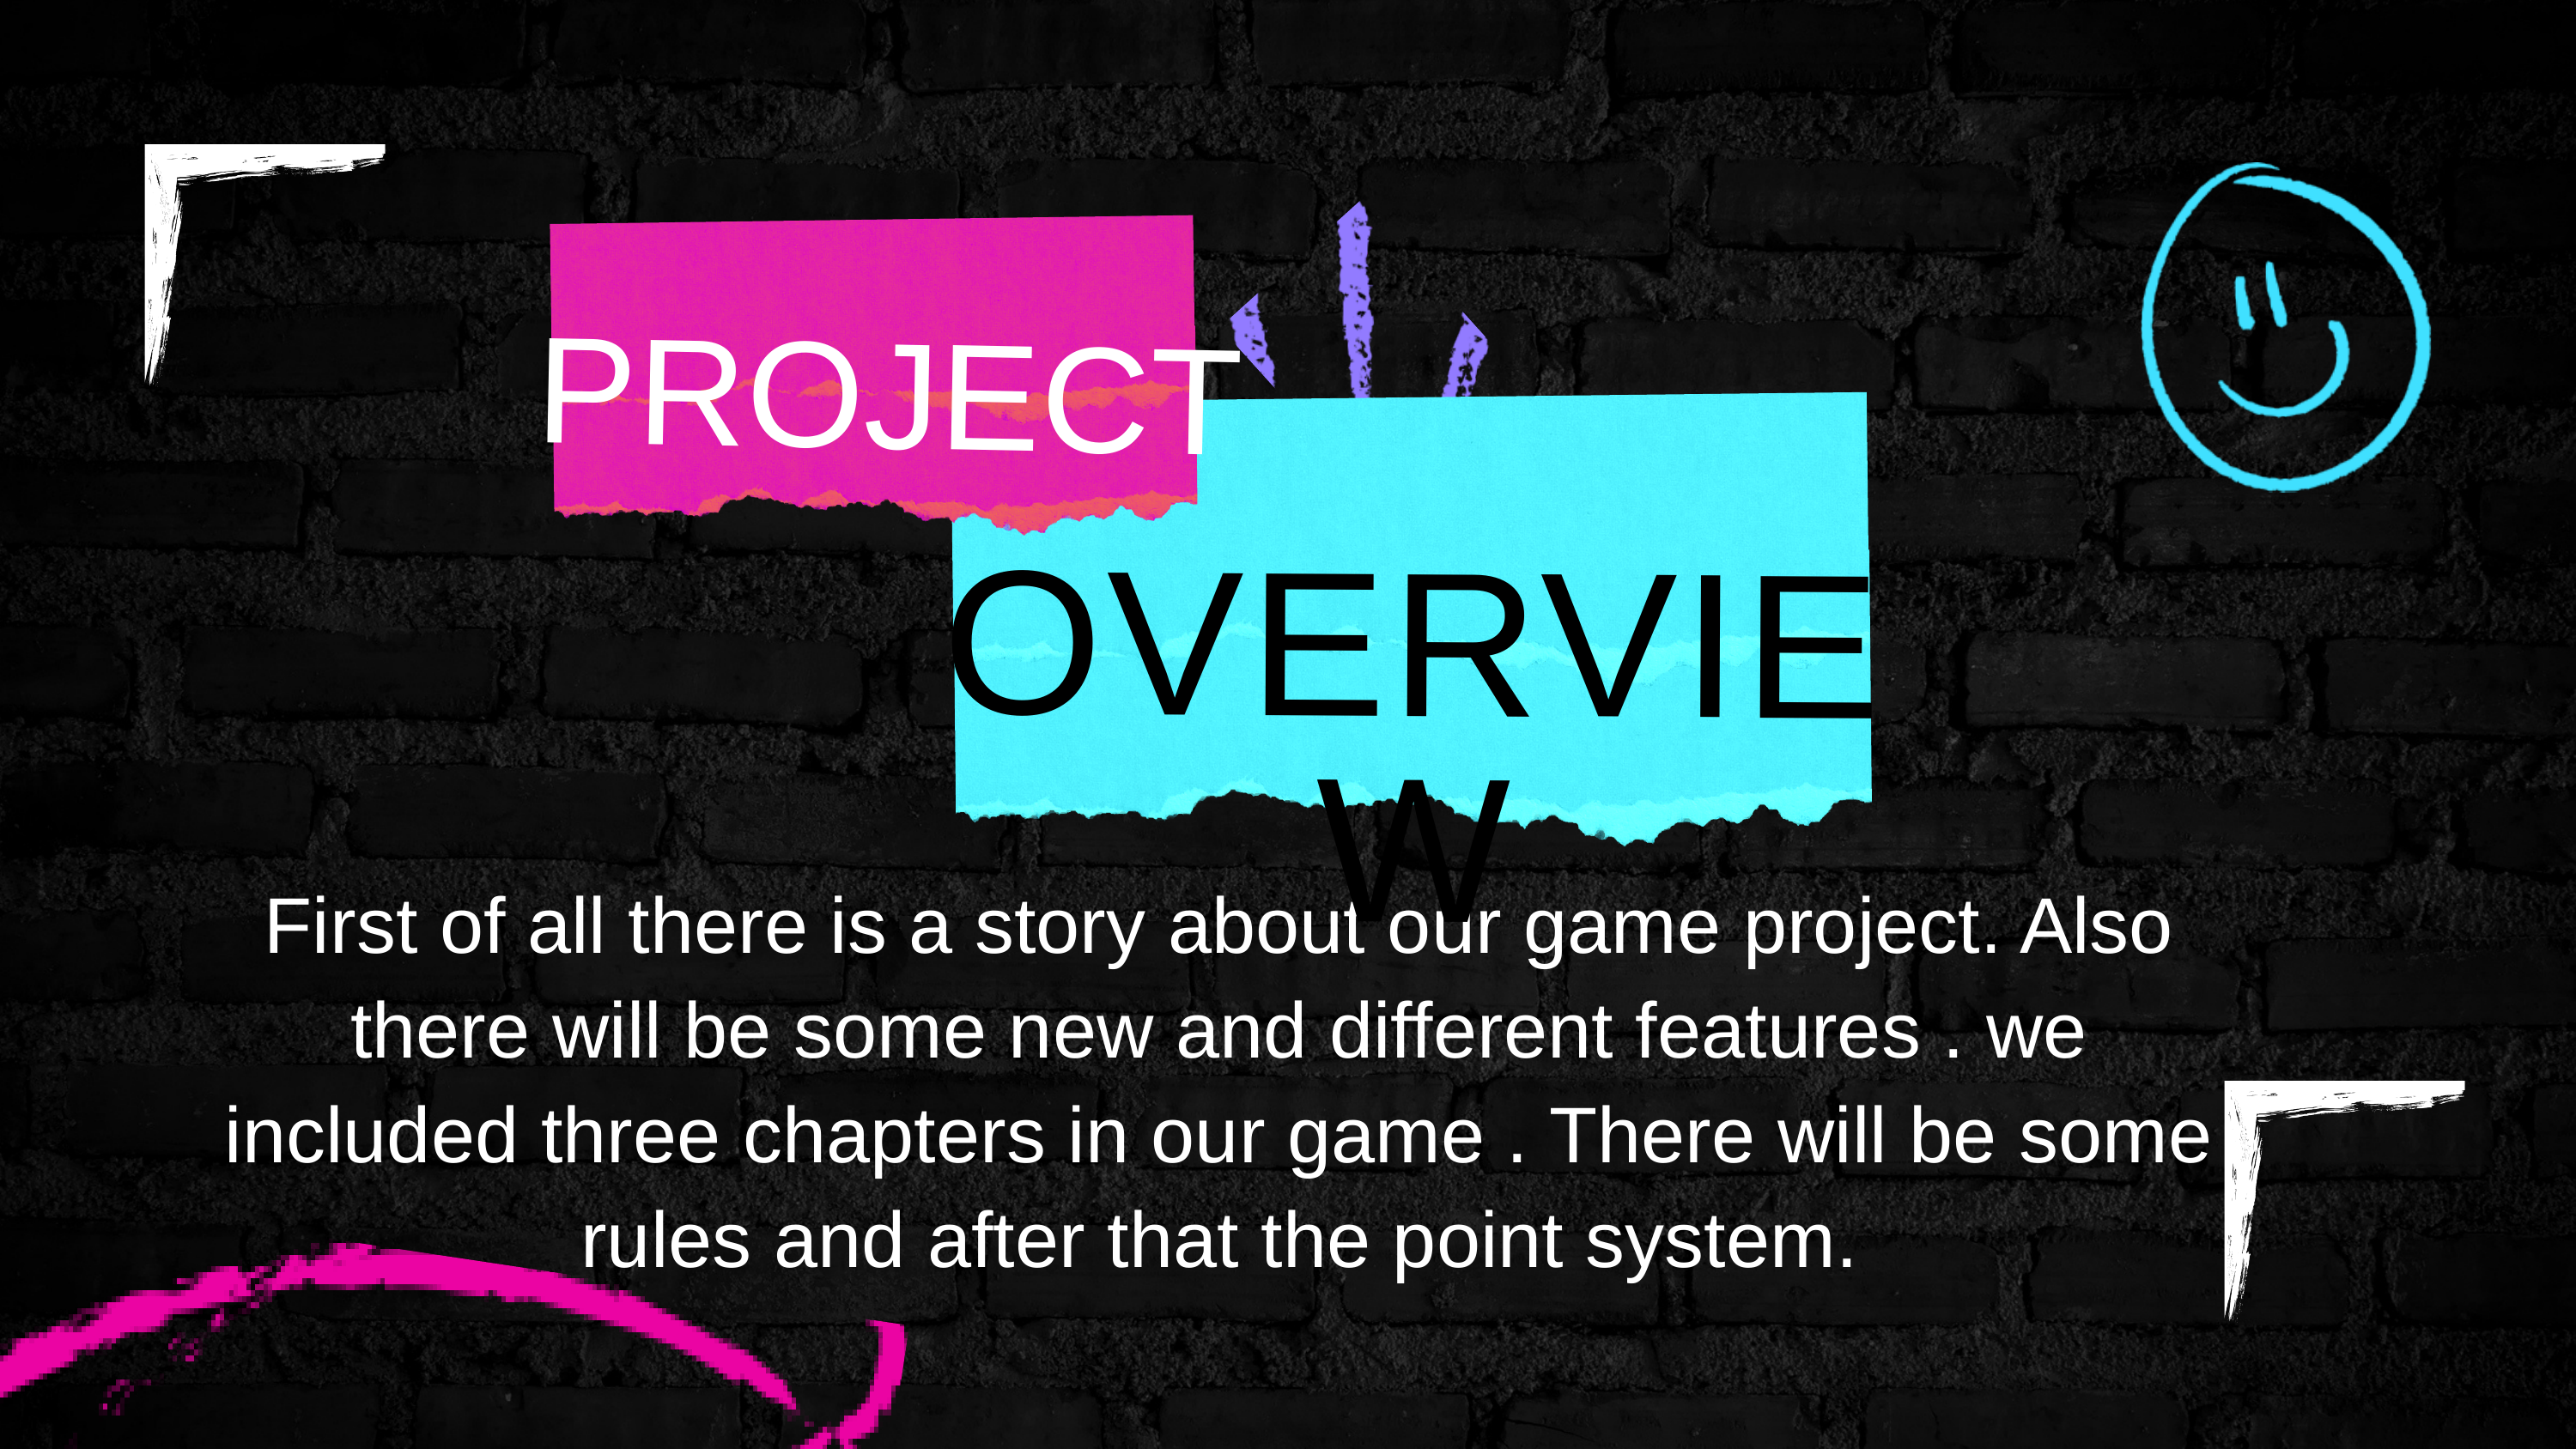

PROJECT

OVERVIEW
First of all there is a story about our game project. Also there will be some new and different features . we included three chapters in our game . There will be some rules and after that the point system.